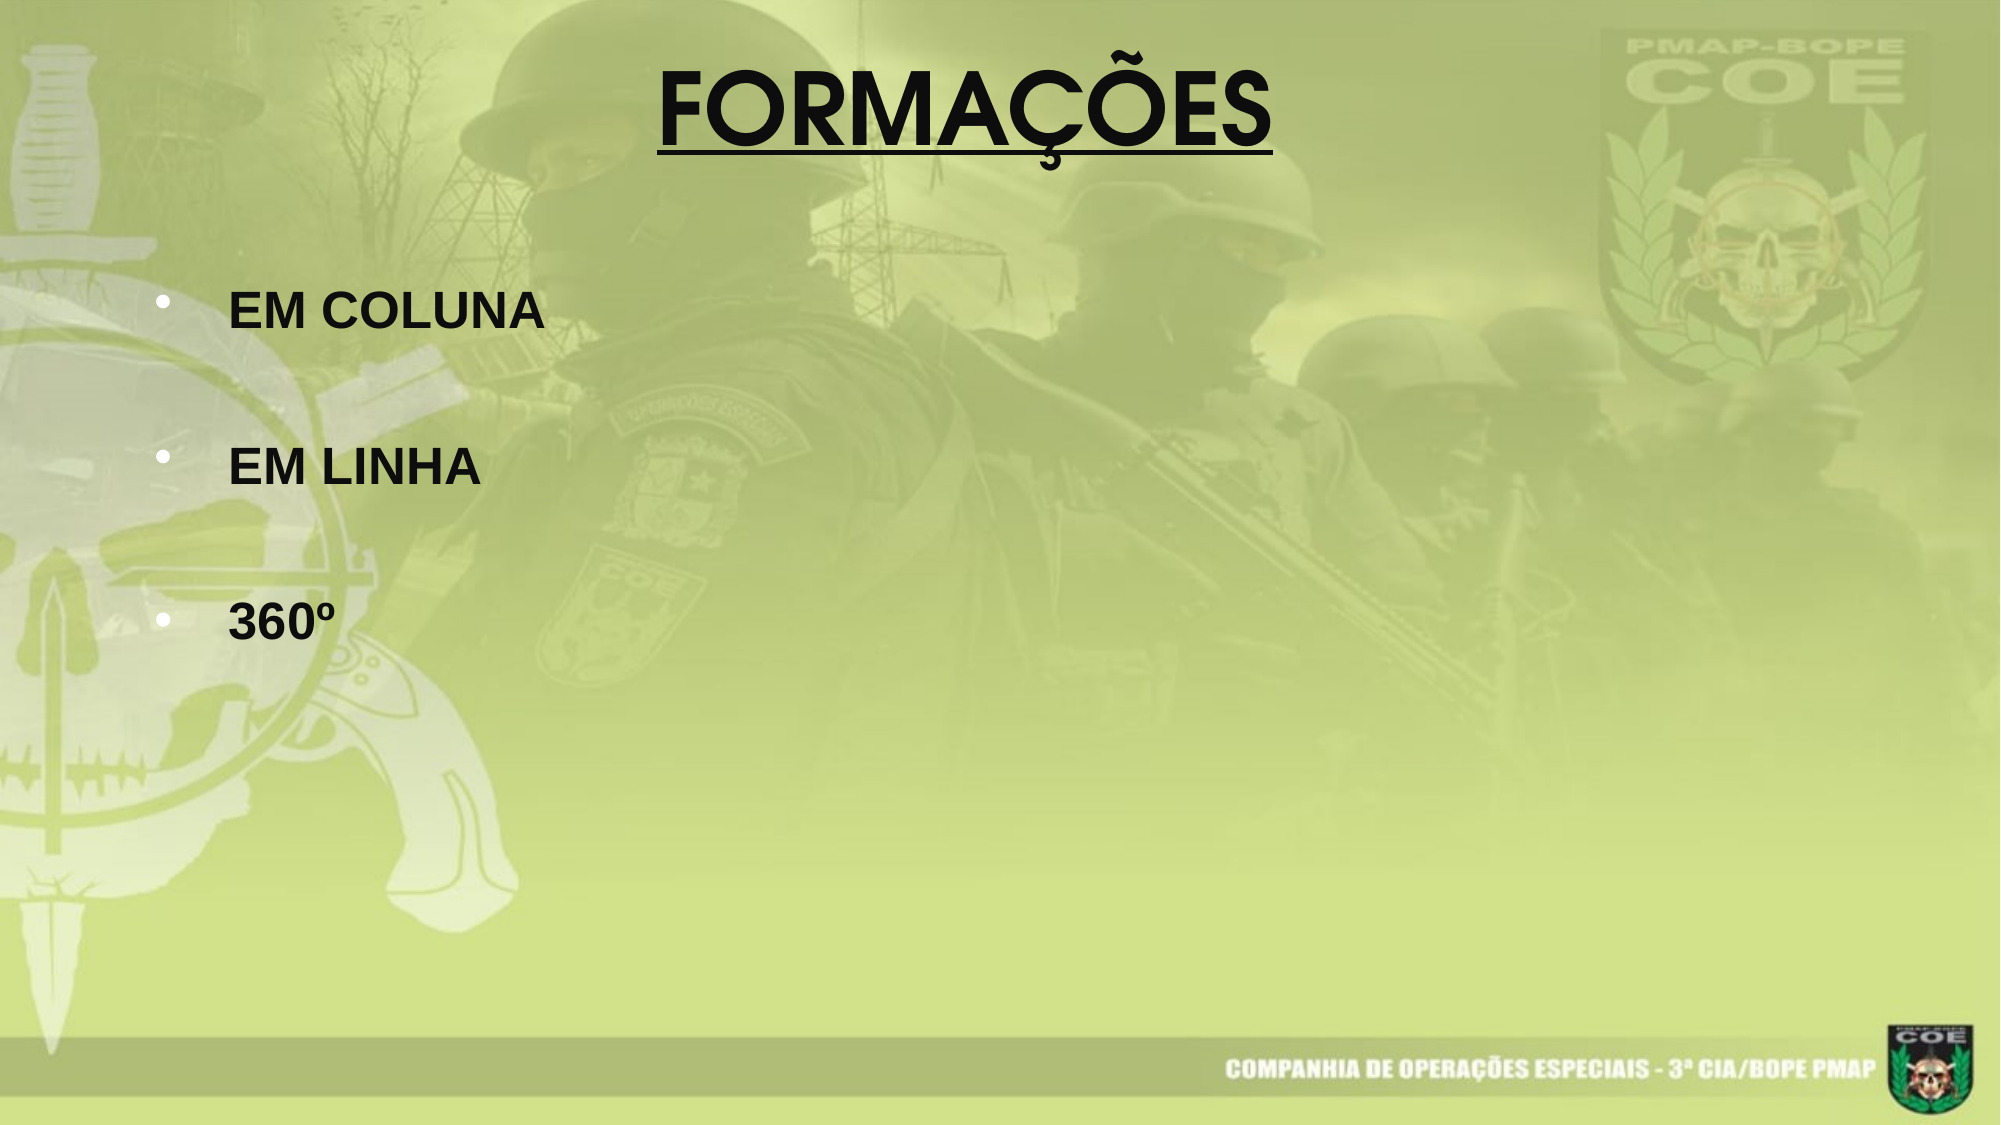

EM COLUNA

EM LINHA

360º

# formações